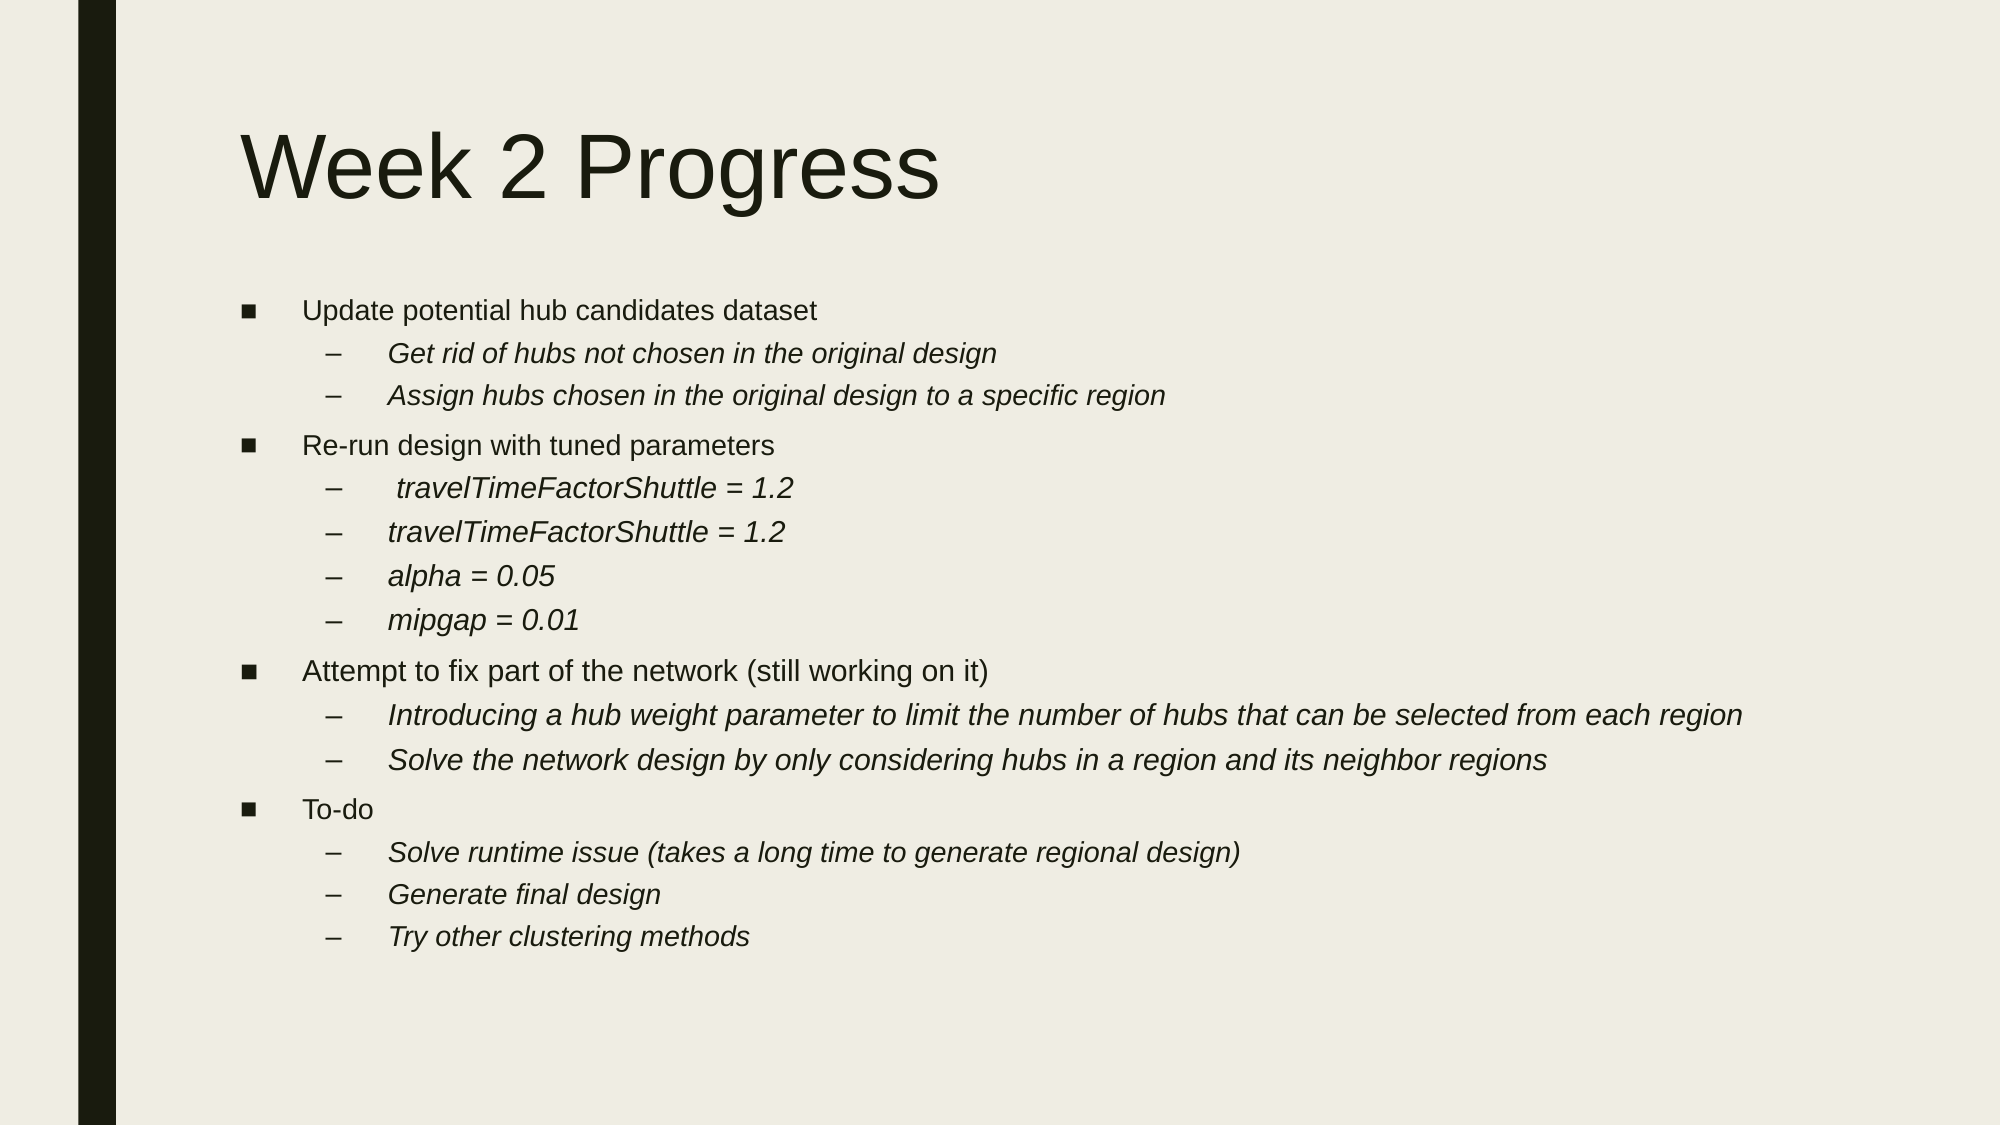

# Week 2 Progress
Update potential hub candidates dataset
Get rid of hubs not chosen in the original design
Assign hubs chosen in the original design to a specific region
Re-run design with tuned parameters
 travelTimeFactorShuttle = 1.2
travelTimeFactorShuttle = 1.2
alpha = 0.05
mipgap = 0.01
Attempt to fix part of the network (still working on it)
Introducing a hub weight parameter to limit the number of hubs that can be selected from each region
Solve the network design by only considering hubs in a region and its neighbor regions
To-do
Solve runtime issue (takes a long time to generate regional design)
Generate final design
Try other clustering methods